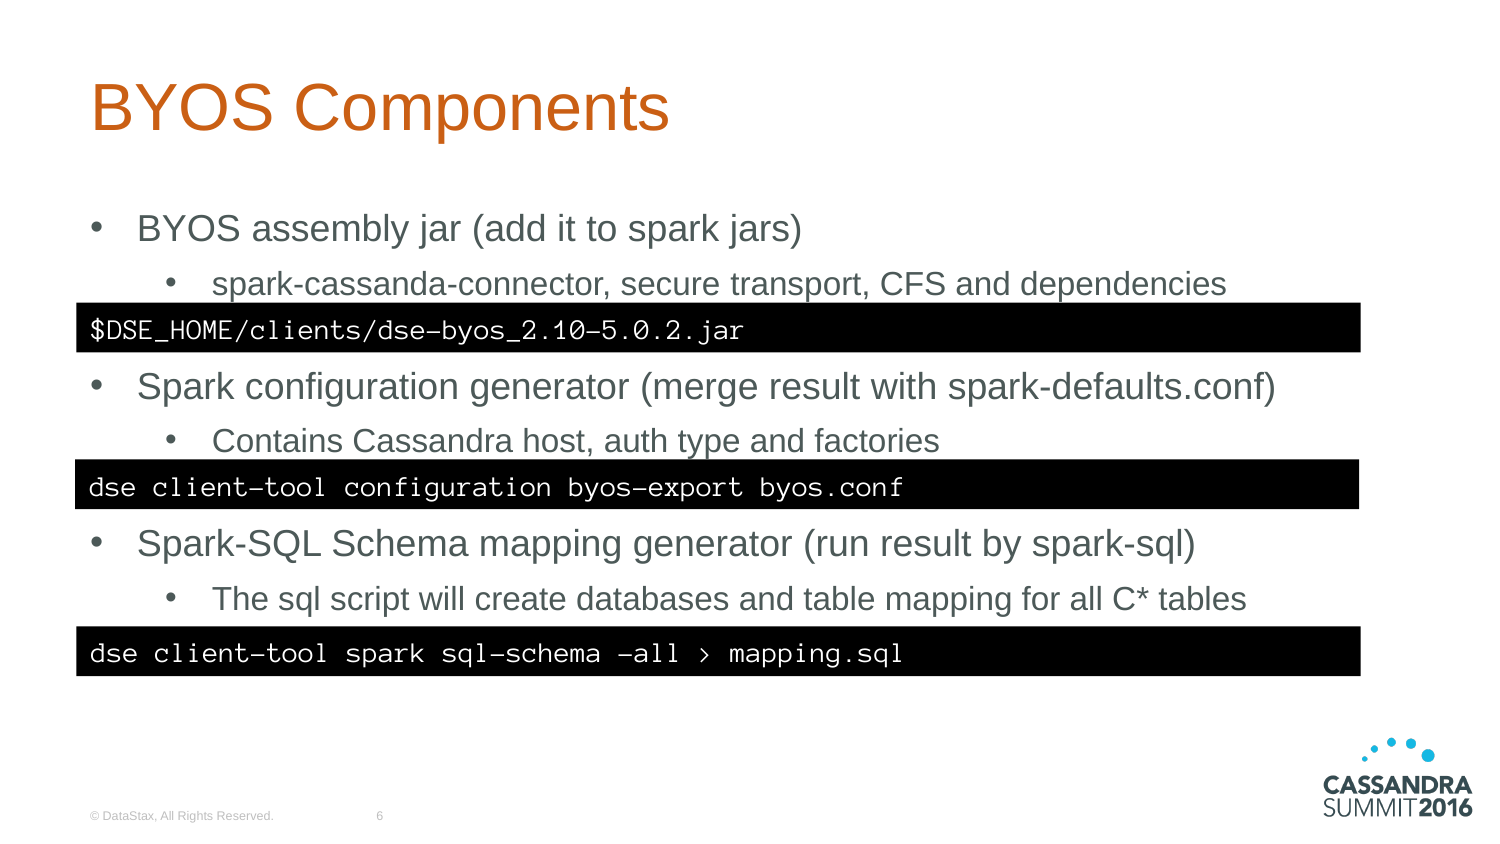

# BYOS Components
BYOS assembly jar (add it to spark jars)
spark-cassanda-connector, secure transport, CFS and dependencies
$DSE_HOME/clients/dse-byos_2.10-5.0.2-SNAPSHOT.jar
Spark configuration generator (merge result with spark-defaults.conf)
Contains Cassandra host, auth type and factories
dse client-tool configuration byos-export byos.conf
Spark-SQL Schema mapping generator (run result by spark-sql)
The sql script will create databases and table mapping for all C* tables

$DSE_HOME/clients/dse-byos_2.10-5.0.2.jar

dse client-tool configuration byos-export byos.conf

dse client-tool spark sql-schema -all > mapping.sql

© DataStax, All Rights Reserved.
6